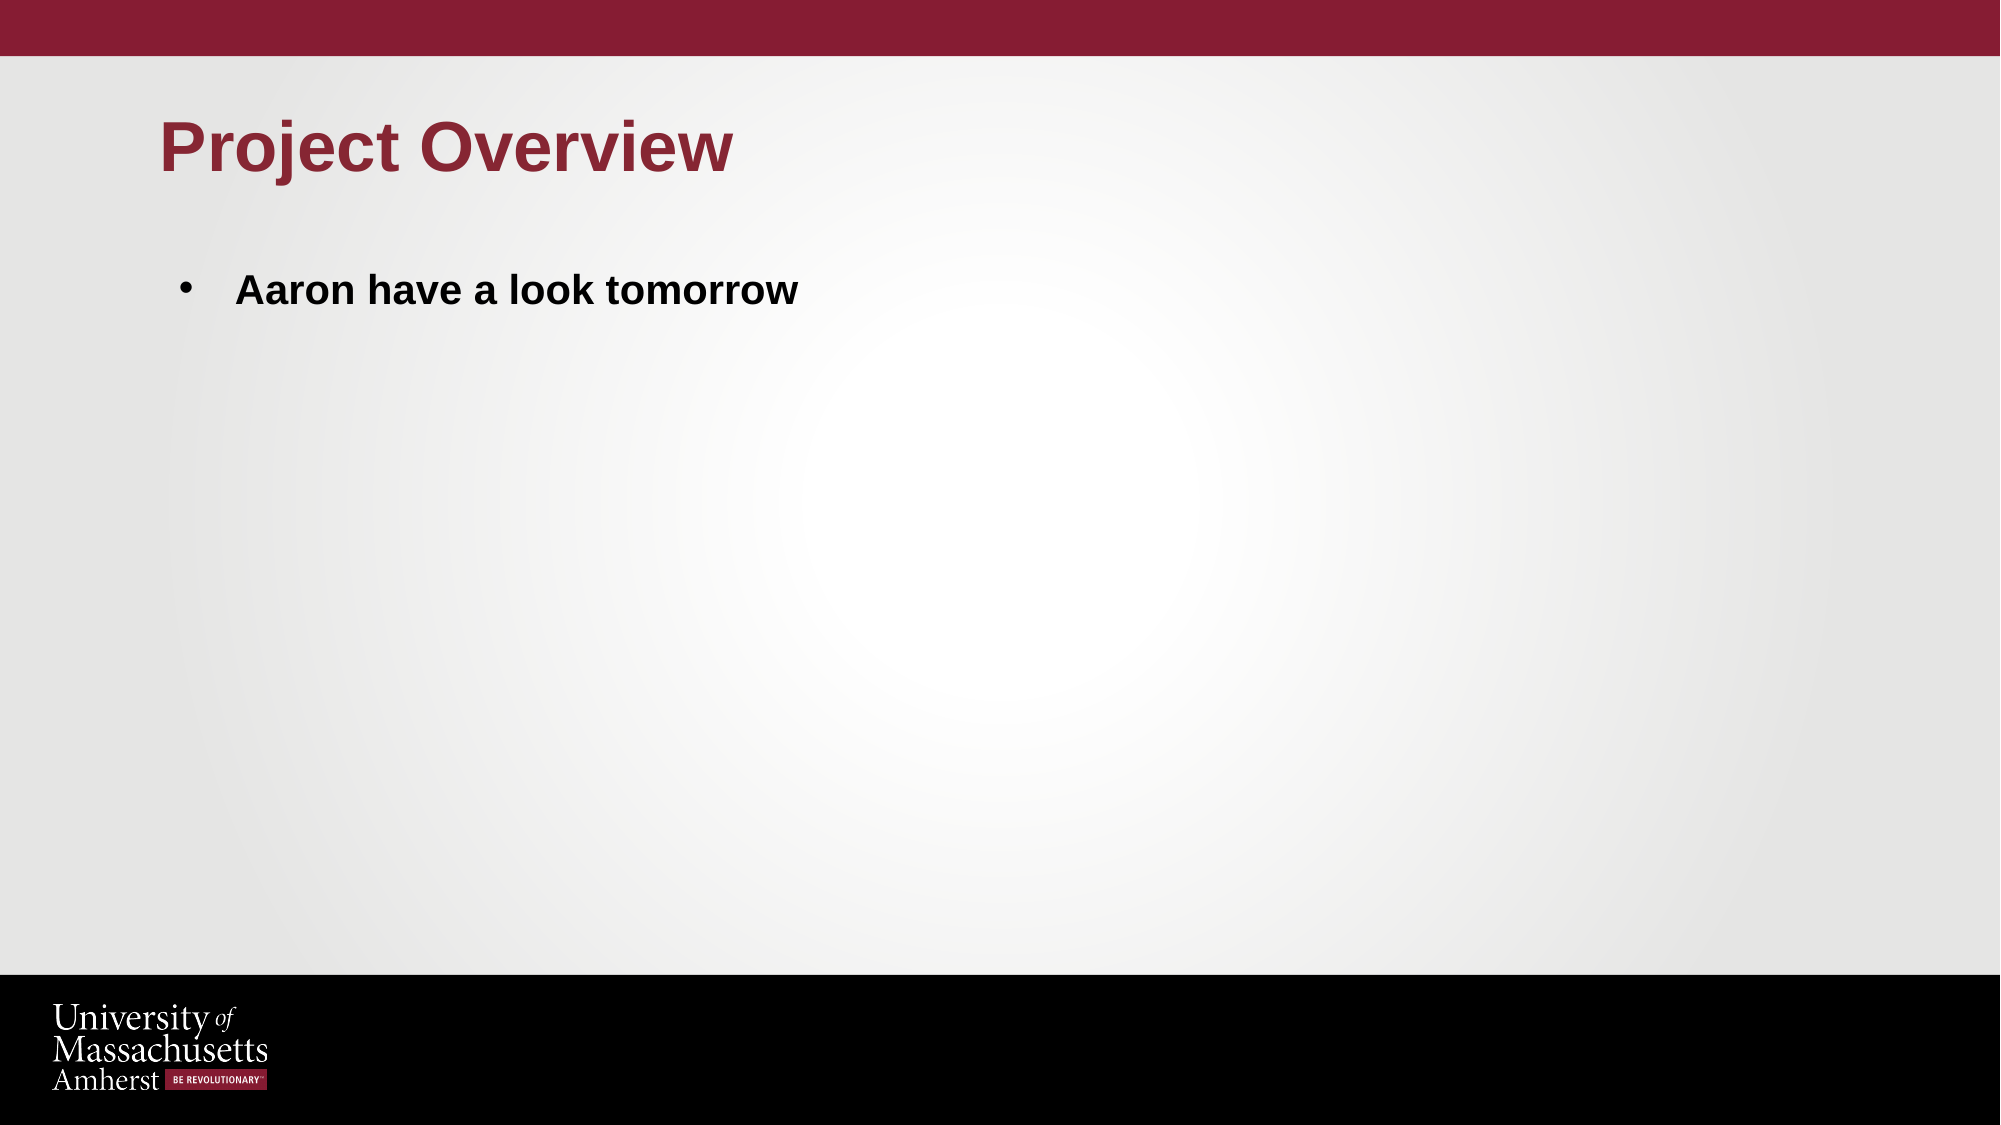

# Project Overview
Aaron have a look tomorrow